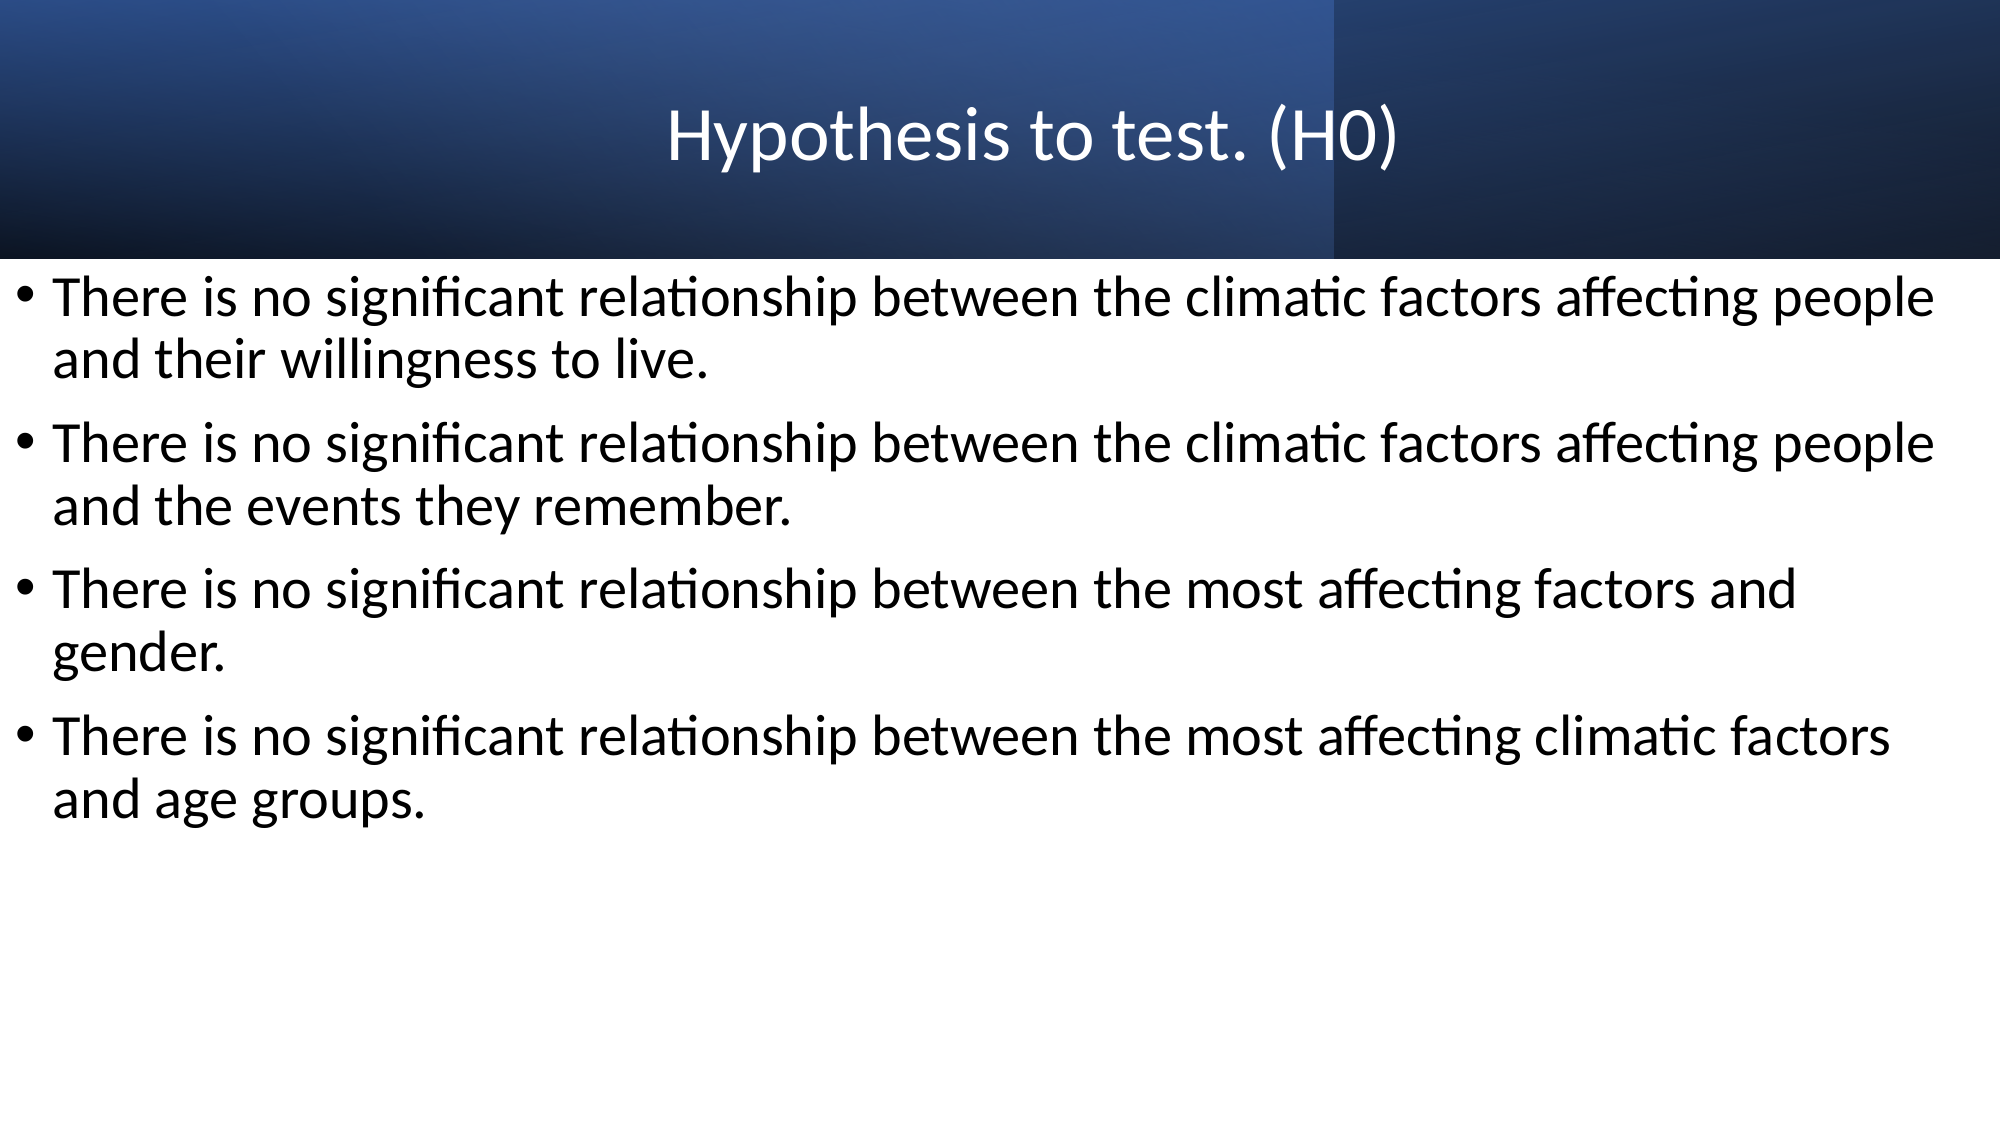

# Hypothesis to test. (H0)
There is no significant relationship between the climatic factors affecting people and their willingness to live.
There is no significant relationship between the climatic factors affecting people and the events they remember.
There is no significant relationship between the most affecting factors and gender.
There is no significant relationship between the most affecting climatic factors and age groups.